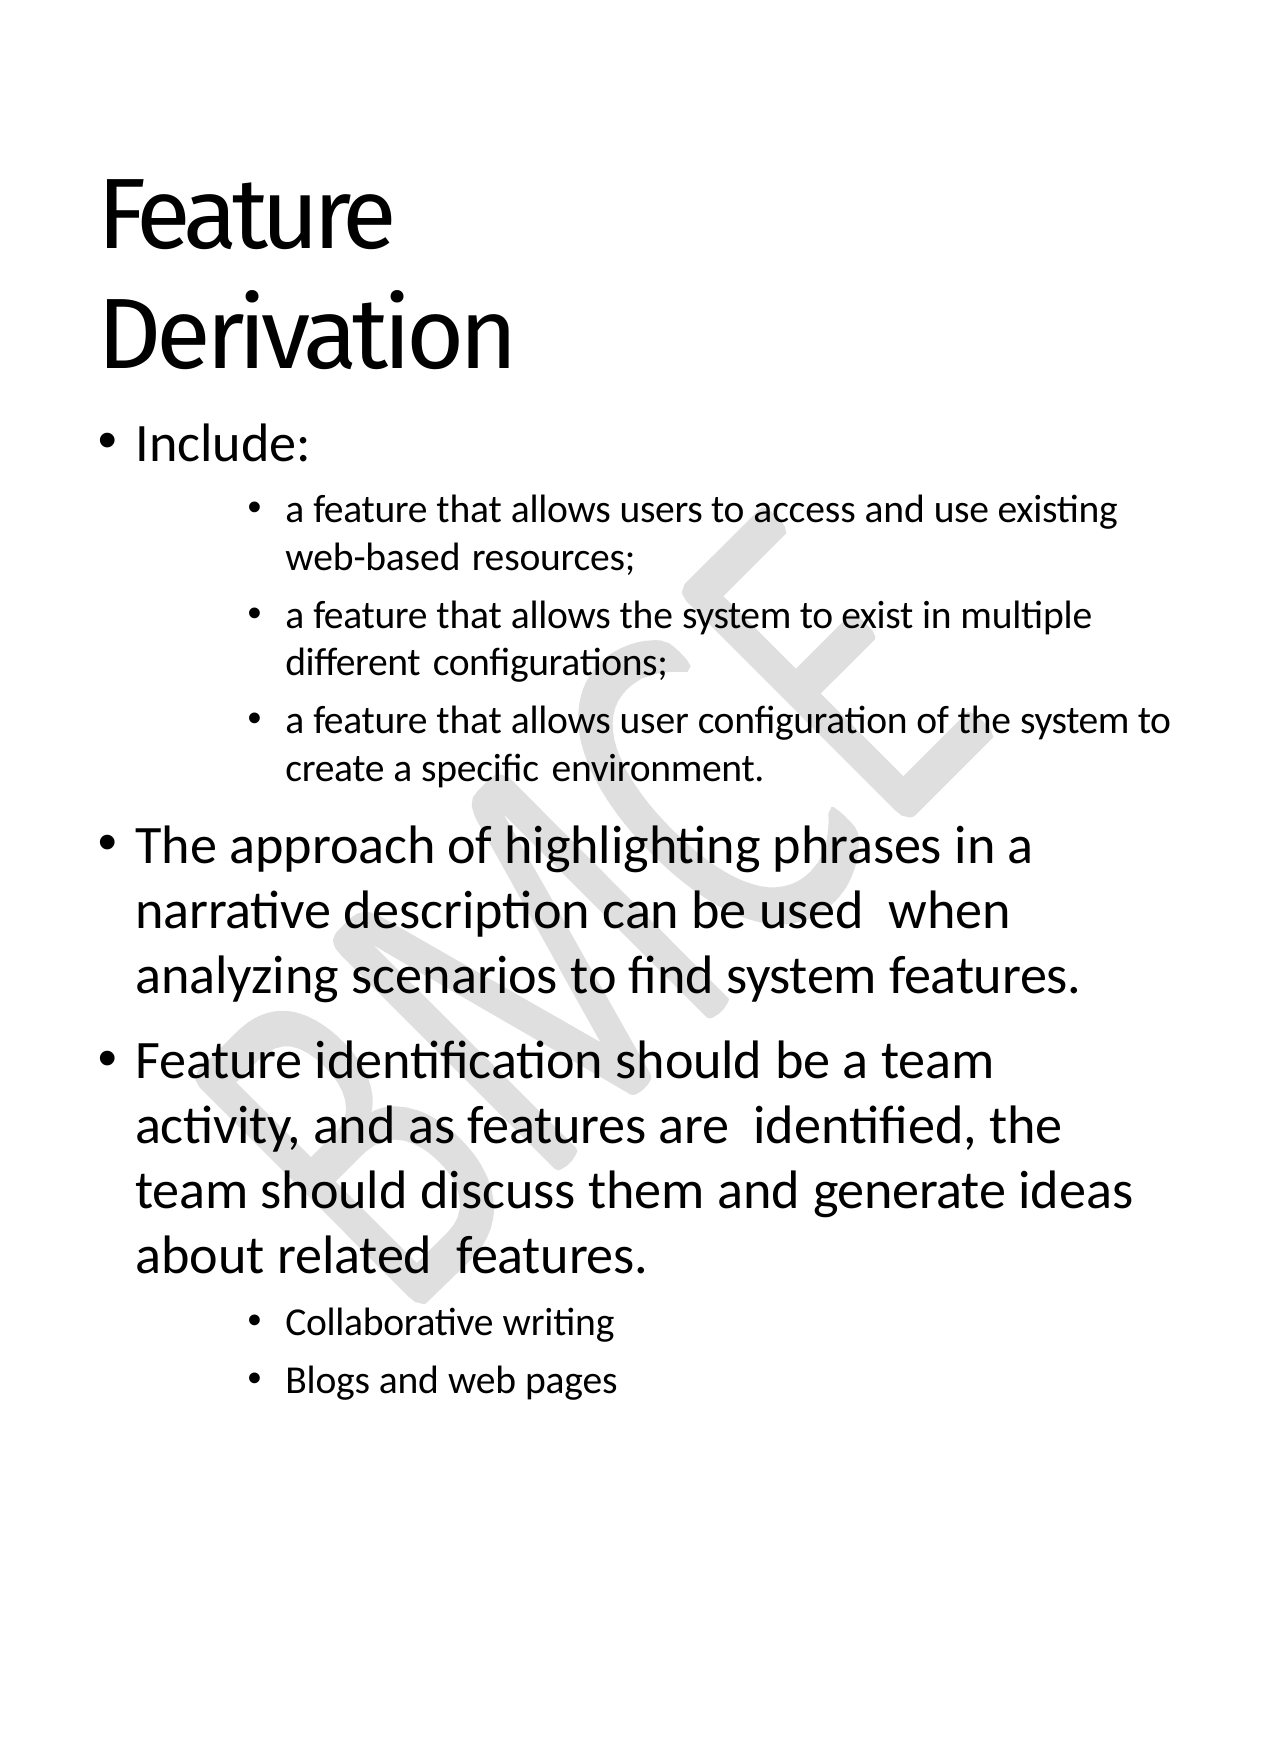

# Feature Derivation
Include:
a feature that allows users to access and use existing web-based resources;
a feature that allows the system to exist in multiple different configurations;
a feature that allows user configuration of the system to create a specific environment.
The approach of highlighting phrases in a narrative description can be used  when analyzing scenarios to find system features.
Feature identification should be a team activity, and as features are  identified, the team should discuss them and generate ideas about related  features.
Collaborative writing
Blogs and web pages